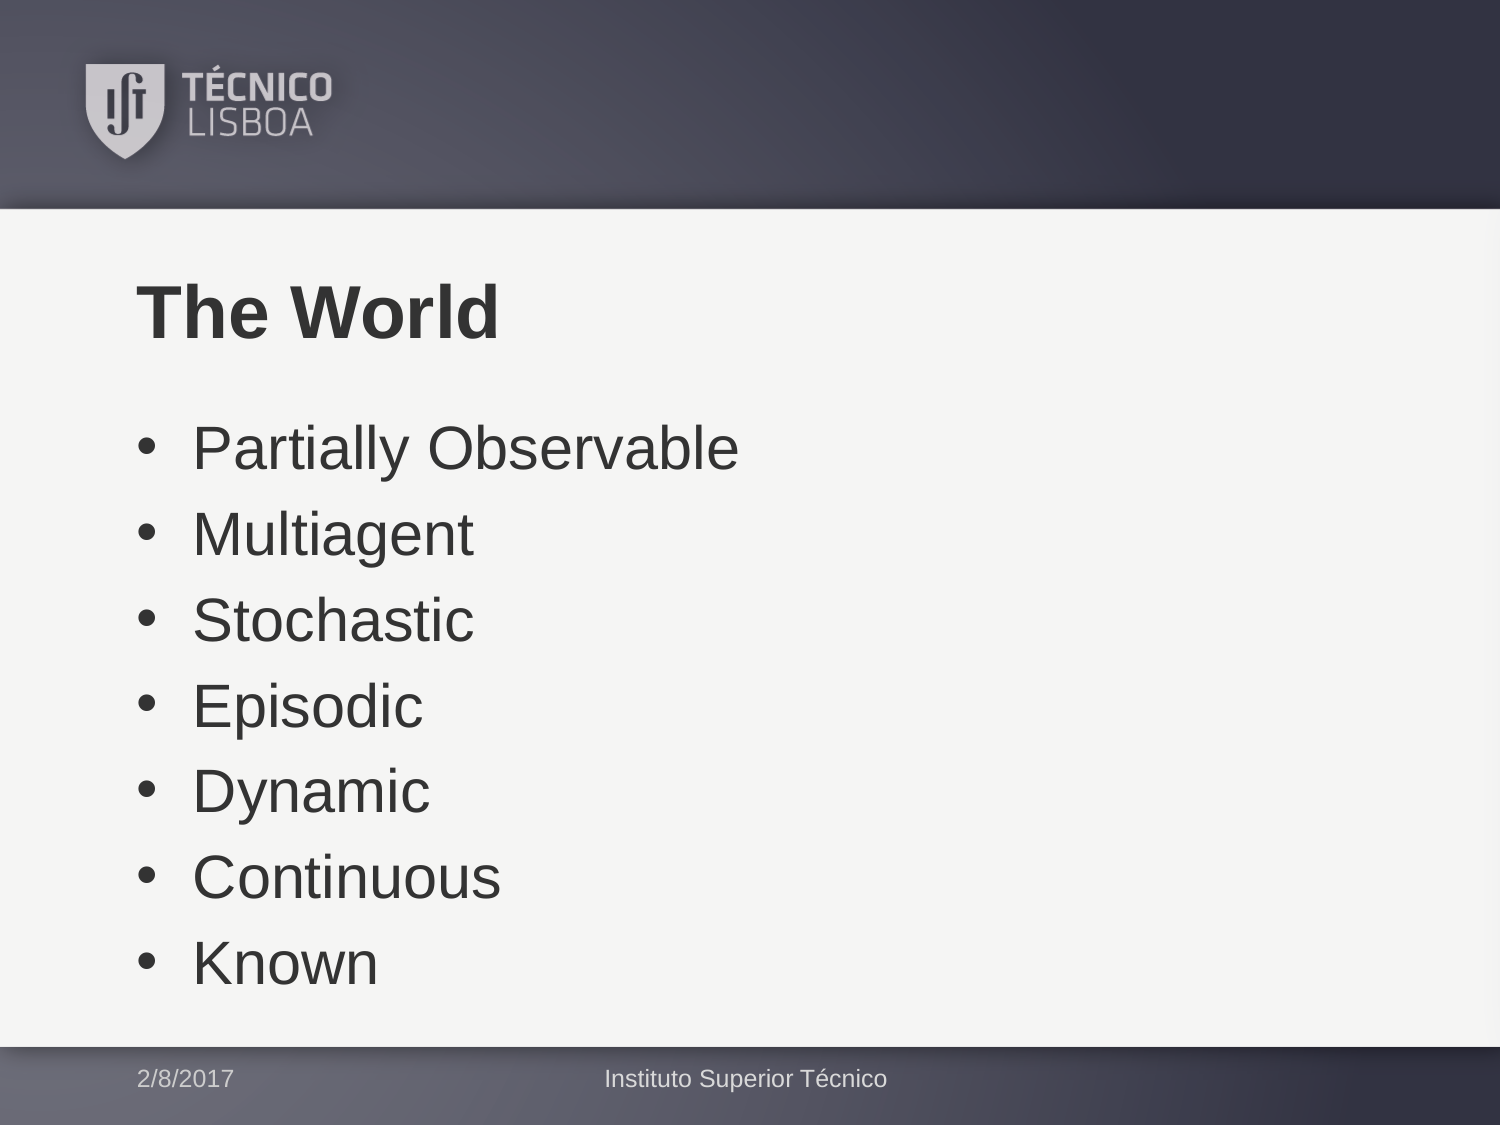

# The World
Partially Observable
Multiagent
Stochastic
Episodic
Dynamic
Continuous
Known
2/8/2017
Instituto Superior Técnico